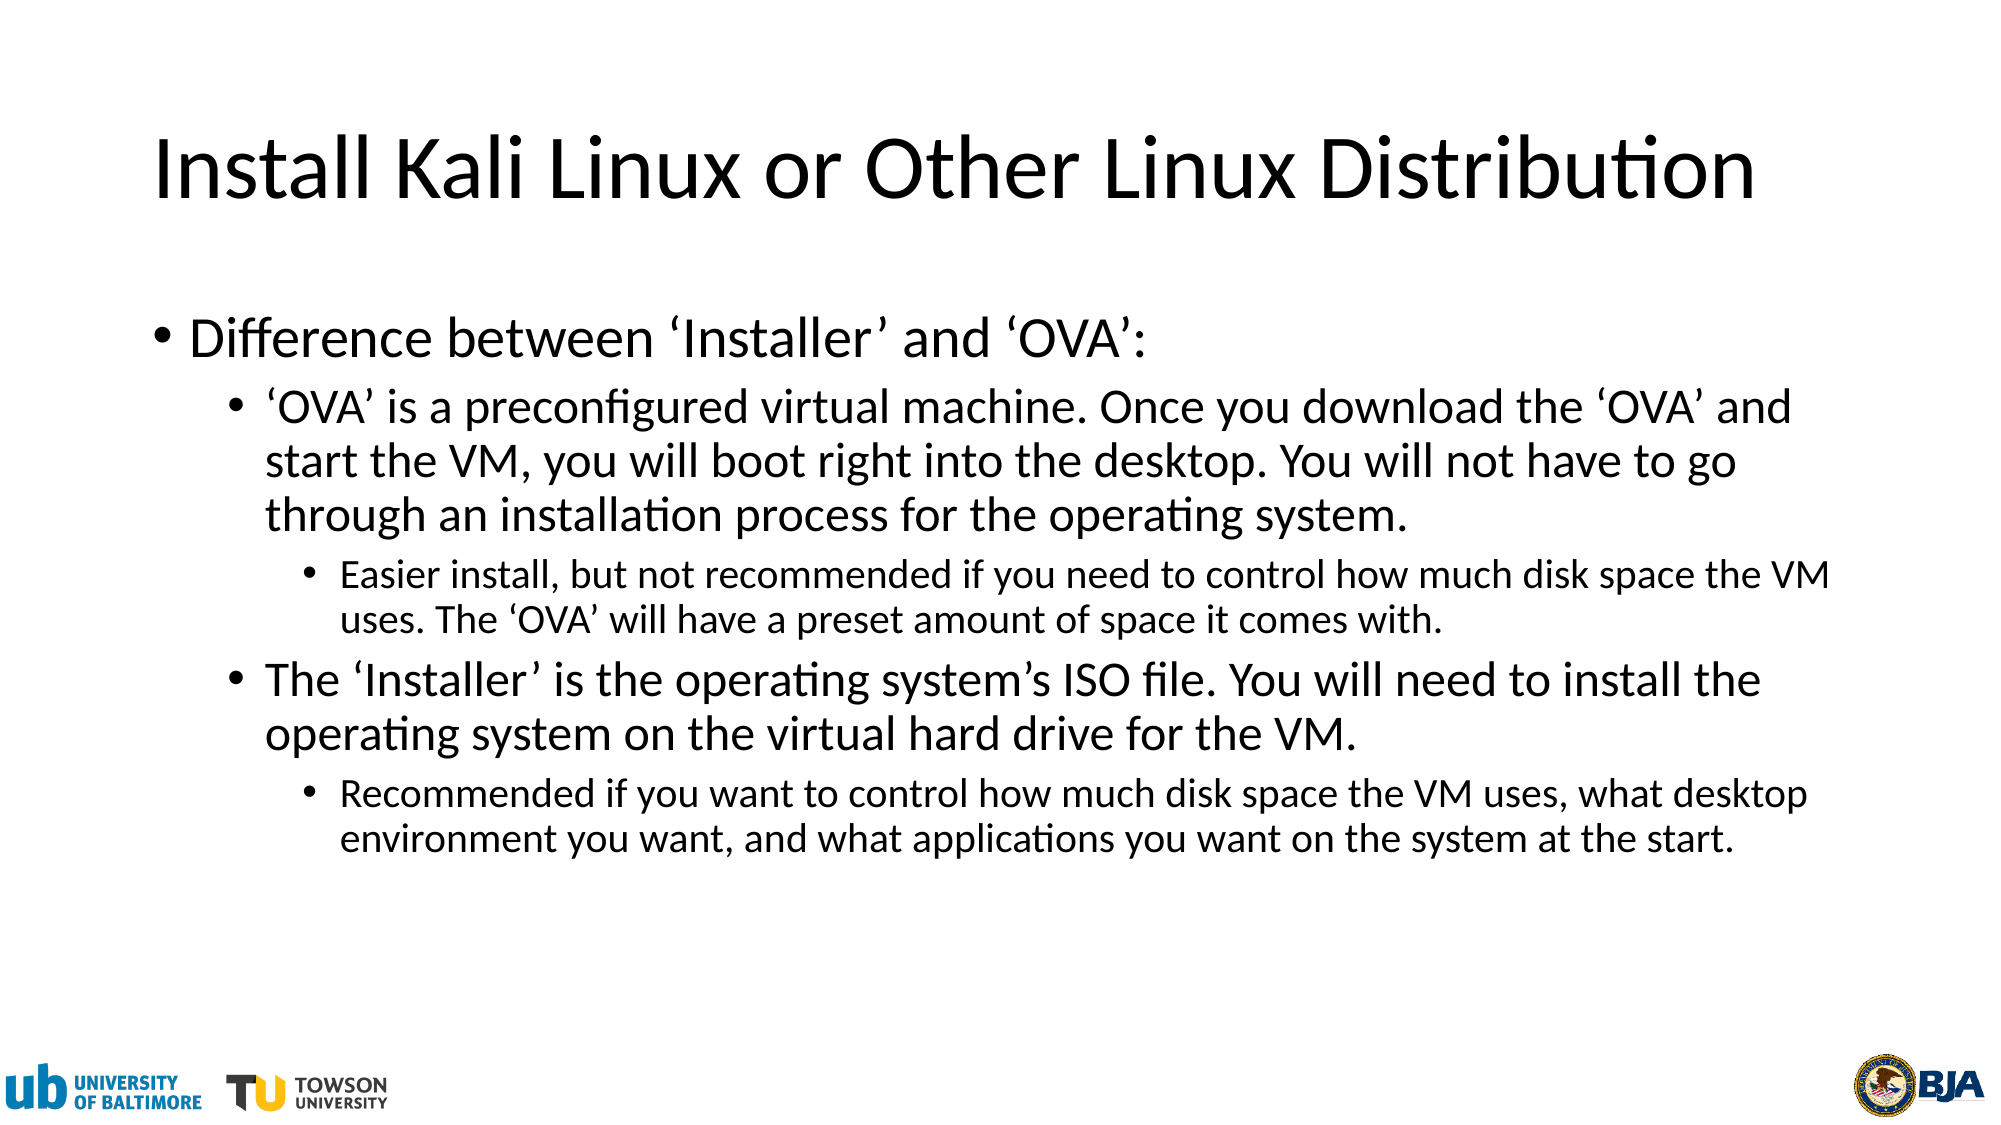

# Install Kali Linux or Other Linux Distribution
Difference between ‘Installer’ and ‘OVA’:
‘OVA’ is a preconfigured virtual machine. Once you download the ‘OVA’ and start the VM, you will boot right into the desktop. You will not have to go through an installation process for the operating system.
Easier install, but not recommended if you need to control how much disk space the VM uses. The ‘OVA’ will have a preset amount of space it comes with.
The ‘Installer’ is the operating system’s ISO file. You will need to install the operating system on the virtual hard drive for the VM.
Recommended if you want to control how much disk space the VM uses, what desktop environment you want, and what applications you want on the system at the start.